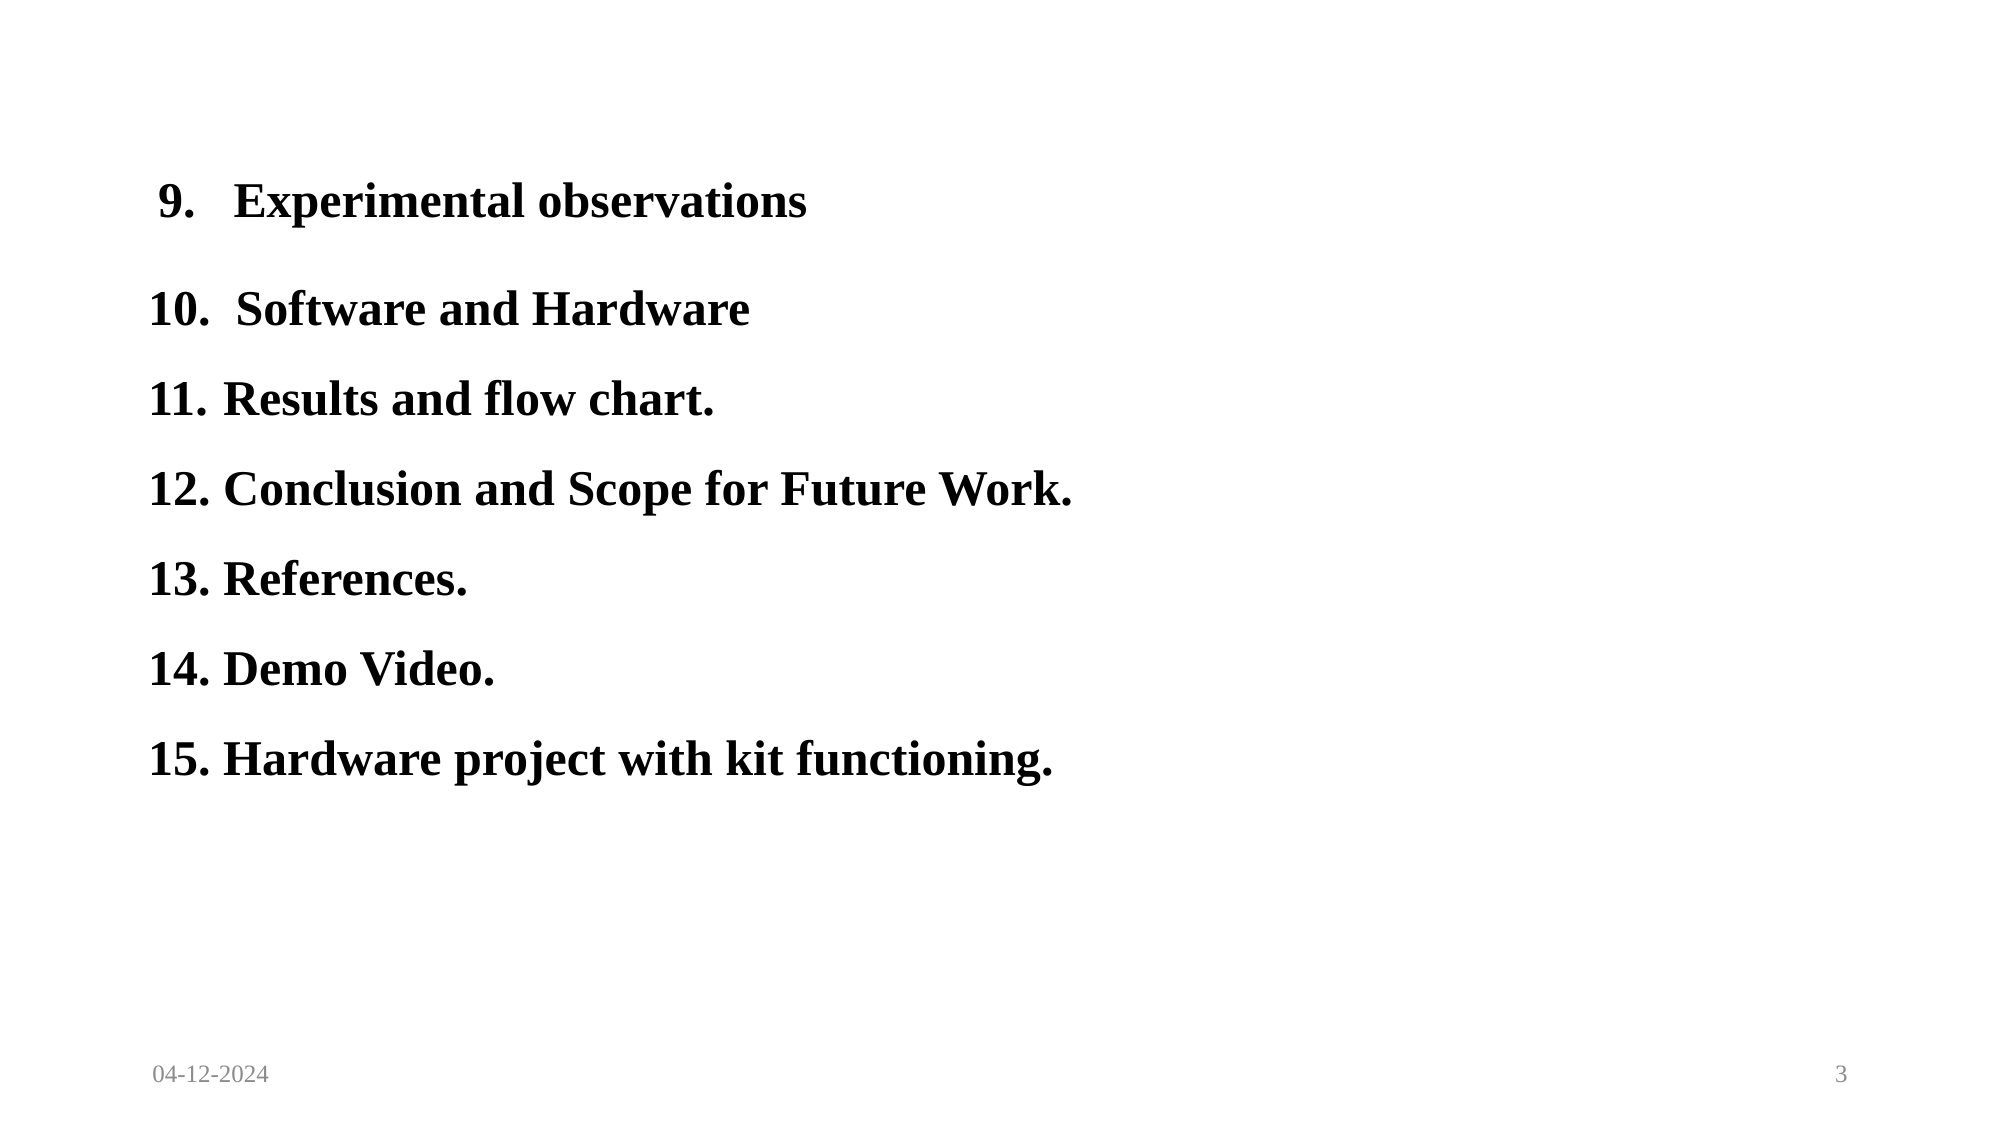

9.    Experimental observations
10.  Software and Hardware
Results and flow chart.
Conclusion and Scope for Future Work.
References.
Demo Video.
Hardware project with kit functioning.

04-12-2024
3